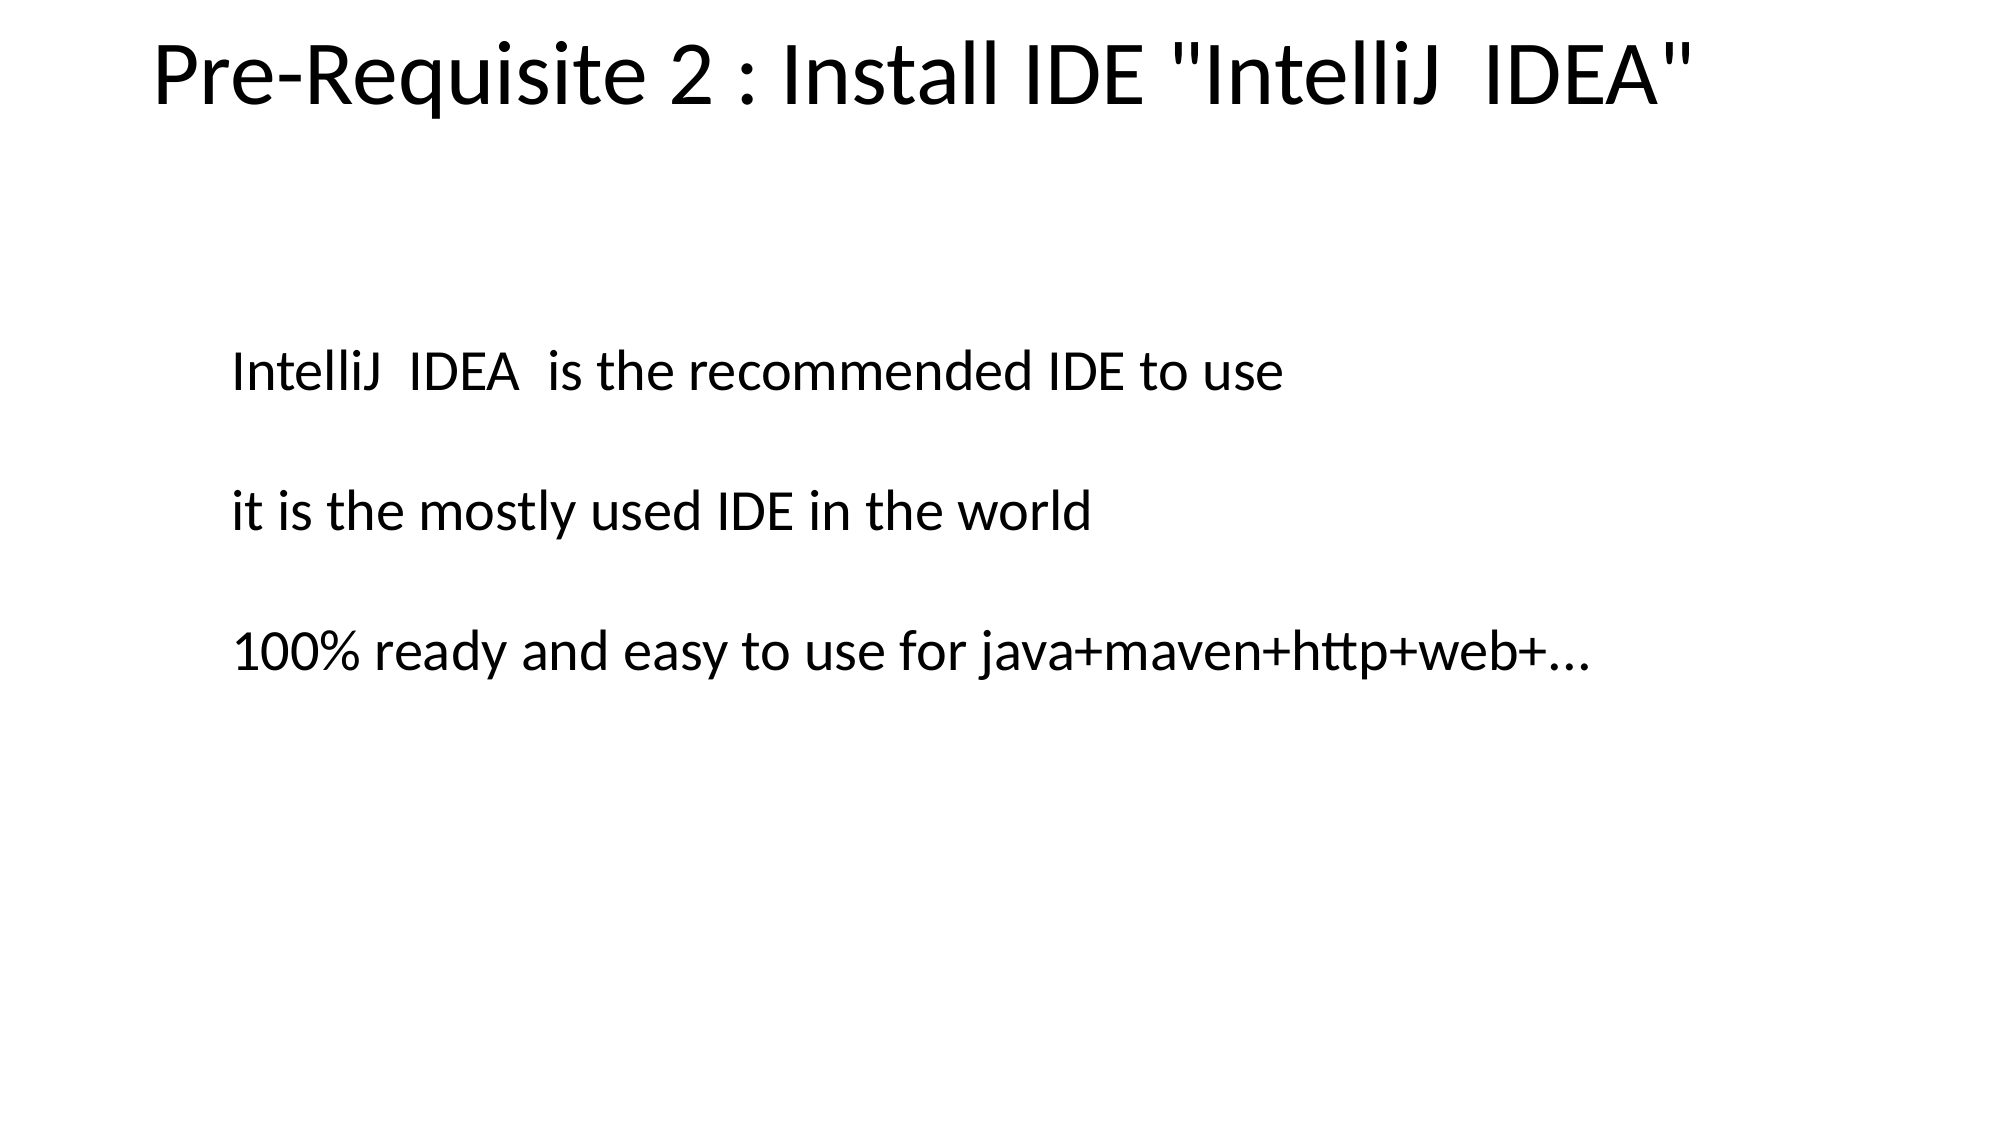

# Pre-Requisite 2 : Install IDE "IntelliJ  IDEA"
IntelliJ  IDEA  is the recommended IDE to use

it is the mostly used IDE in the world

100% ready and easy to use for java+maven+http+web+...